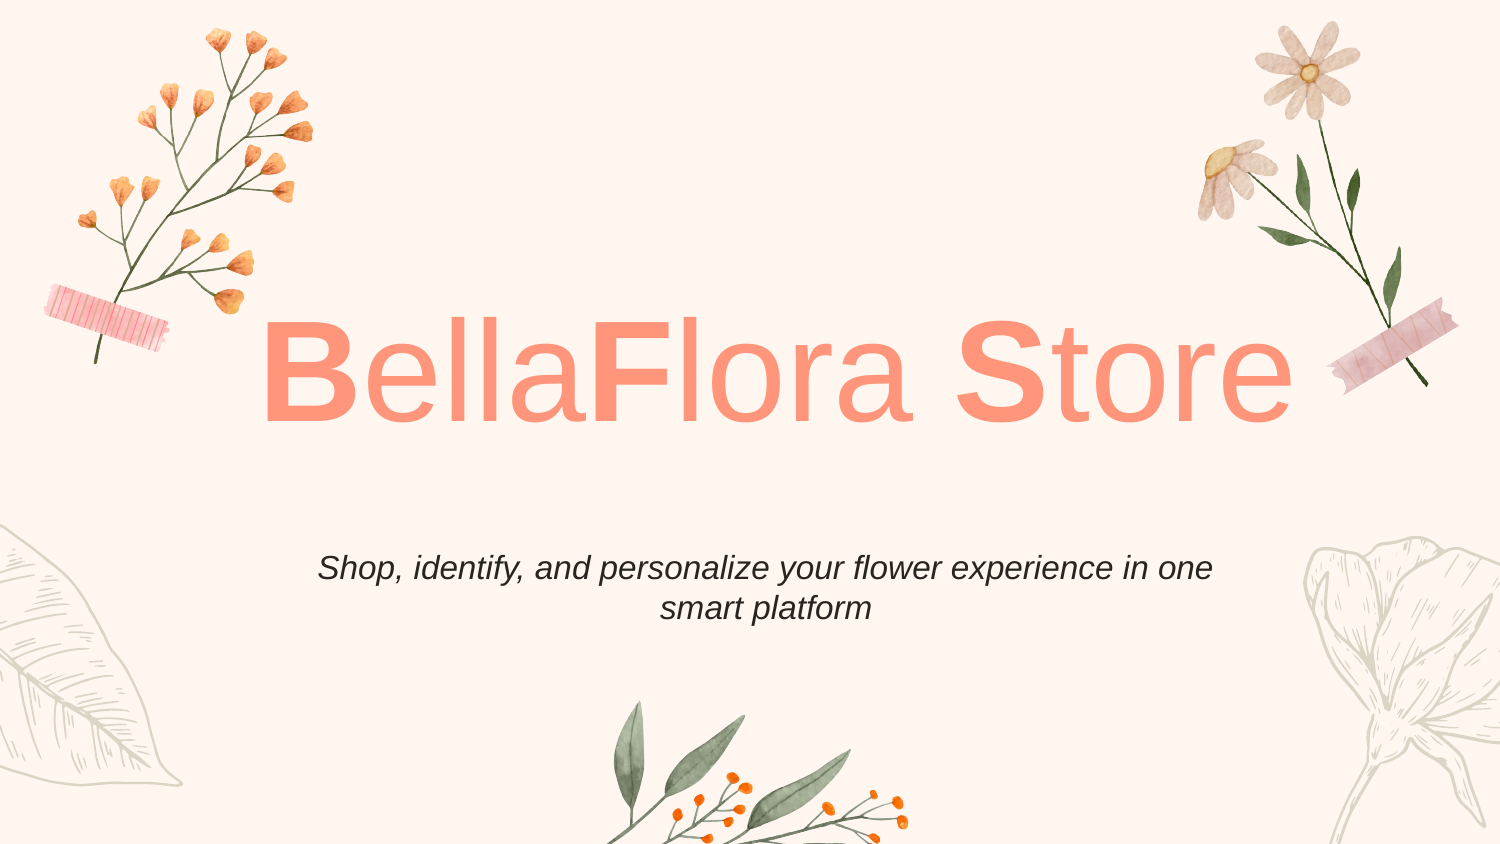

BellaFlora Store

Shop, identify, and personalize your flower experience in one smart platform